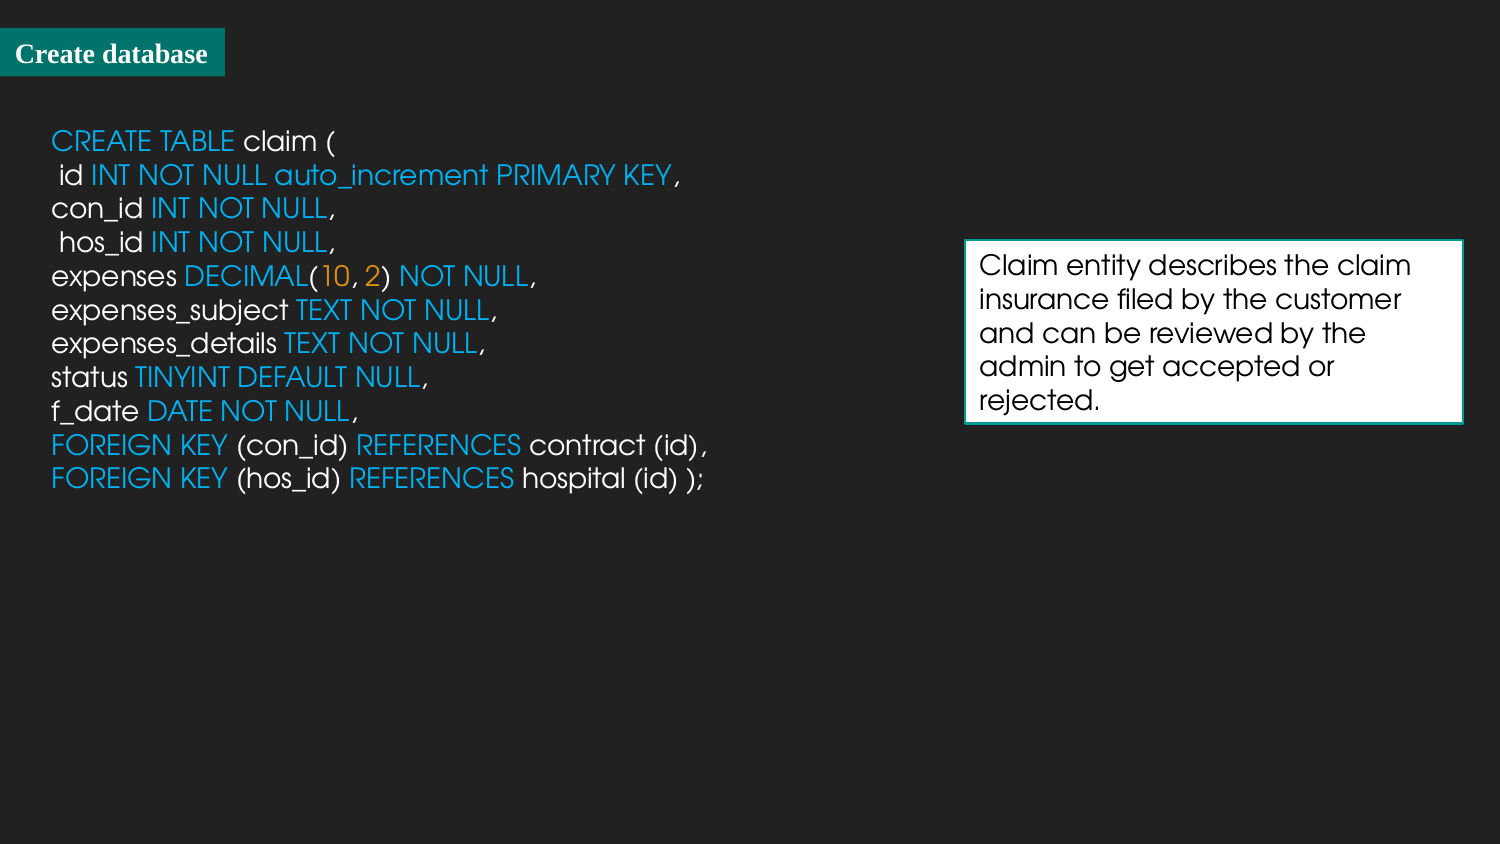

Create database
CREATE TABLE claim (
 id INT NOT NULL auto_increment PRIMARY KEY, con_id INT NOT NULL,
 hos_id INT NOT NULL,
expenses DECIMAL(10, 2) NOT NULL, expenses_subject TEXT NOT NULL,
expenses_details TEXT NOT NULL,
status TINYINT DEFAULT NULL,
f_date DATE NOT NULL,
FOREIGN KEY (con_id) REFERENCES contract (id), FOREIGN KEY (hos_id) REFERENCES hospital (id) );
Claim entity describes the claim insurance filed by the customer and can be reviewed by the admin to get accepted or rejected.